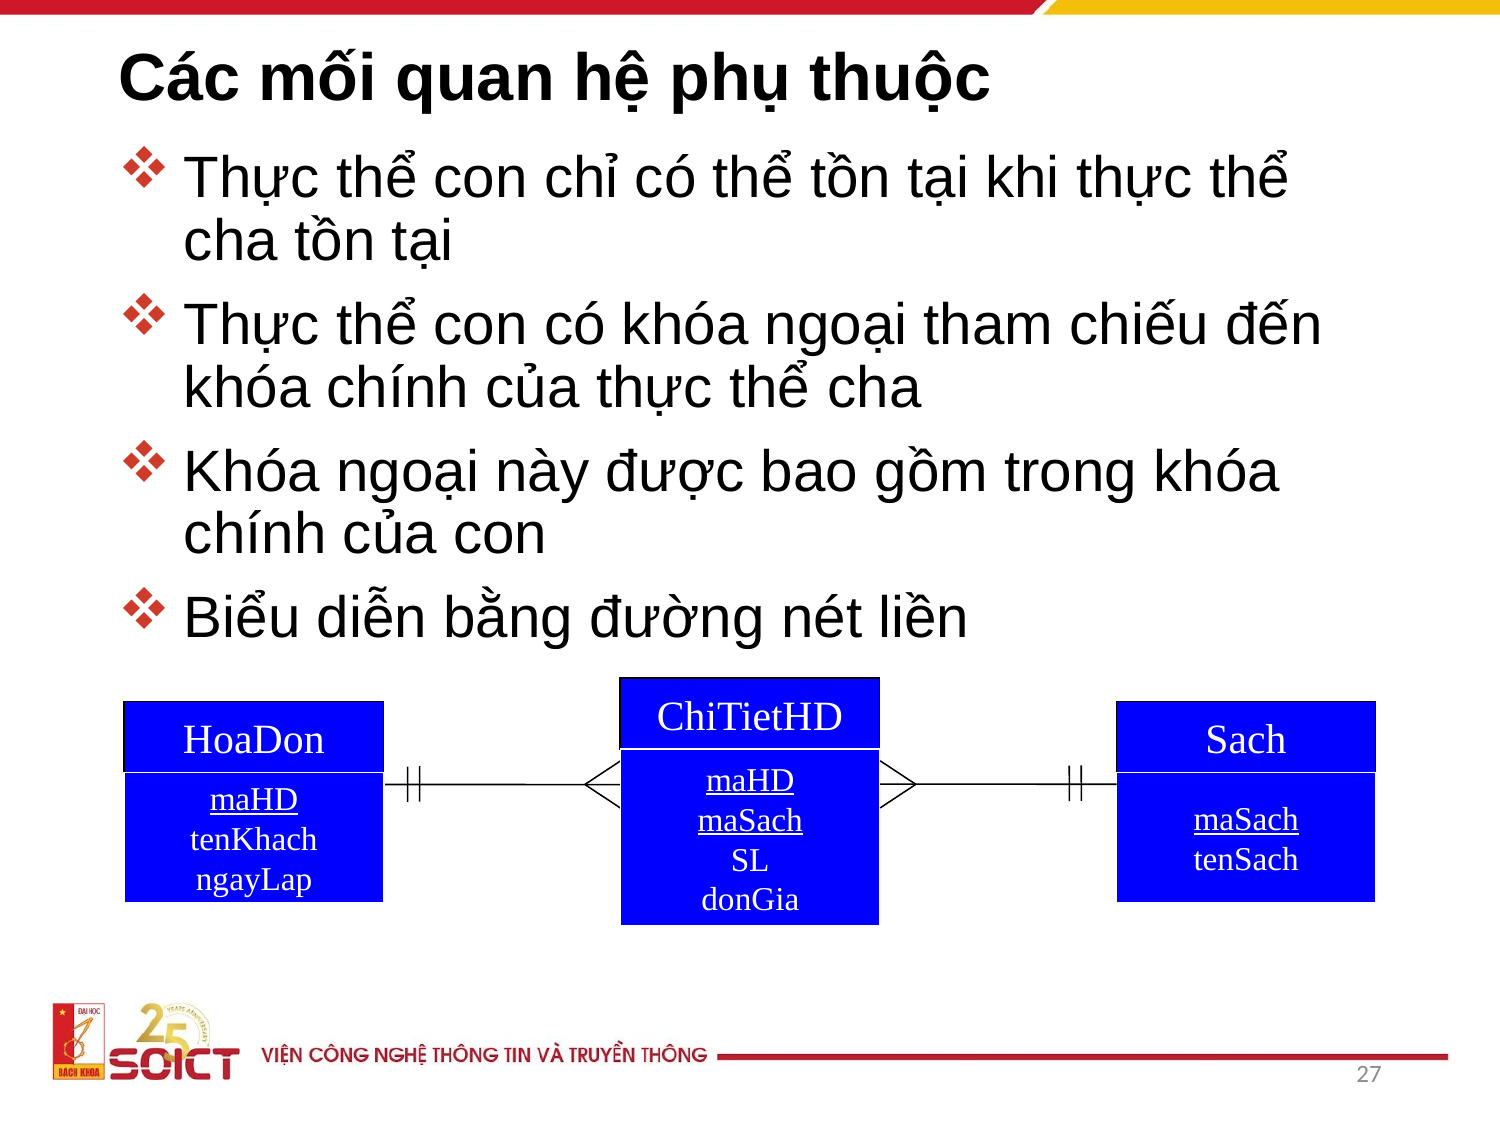

# Các mối quan hệ phụ thuộc
Thực thể con chỉ có thể tồn tại khi thực thể cha tồn tại
Thực thể con có khóa ngoại tham chiếu đến khóa chính của thực thể cha
Khóa ngoại này được bao gồm trong khóa chính của con
Biểu diễn bằng đường nét liền
ChiTietHD
HoaDon
Sach
maHD
maSach
SL
donGia

maHD
tenKhach
ngayLap
maSach
tenSach

27